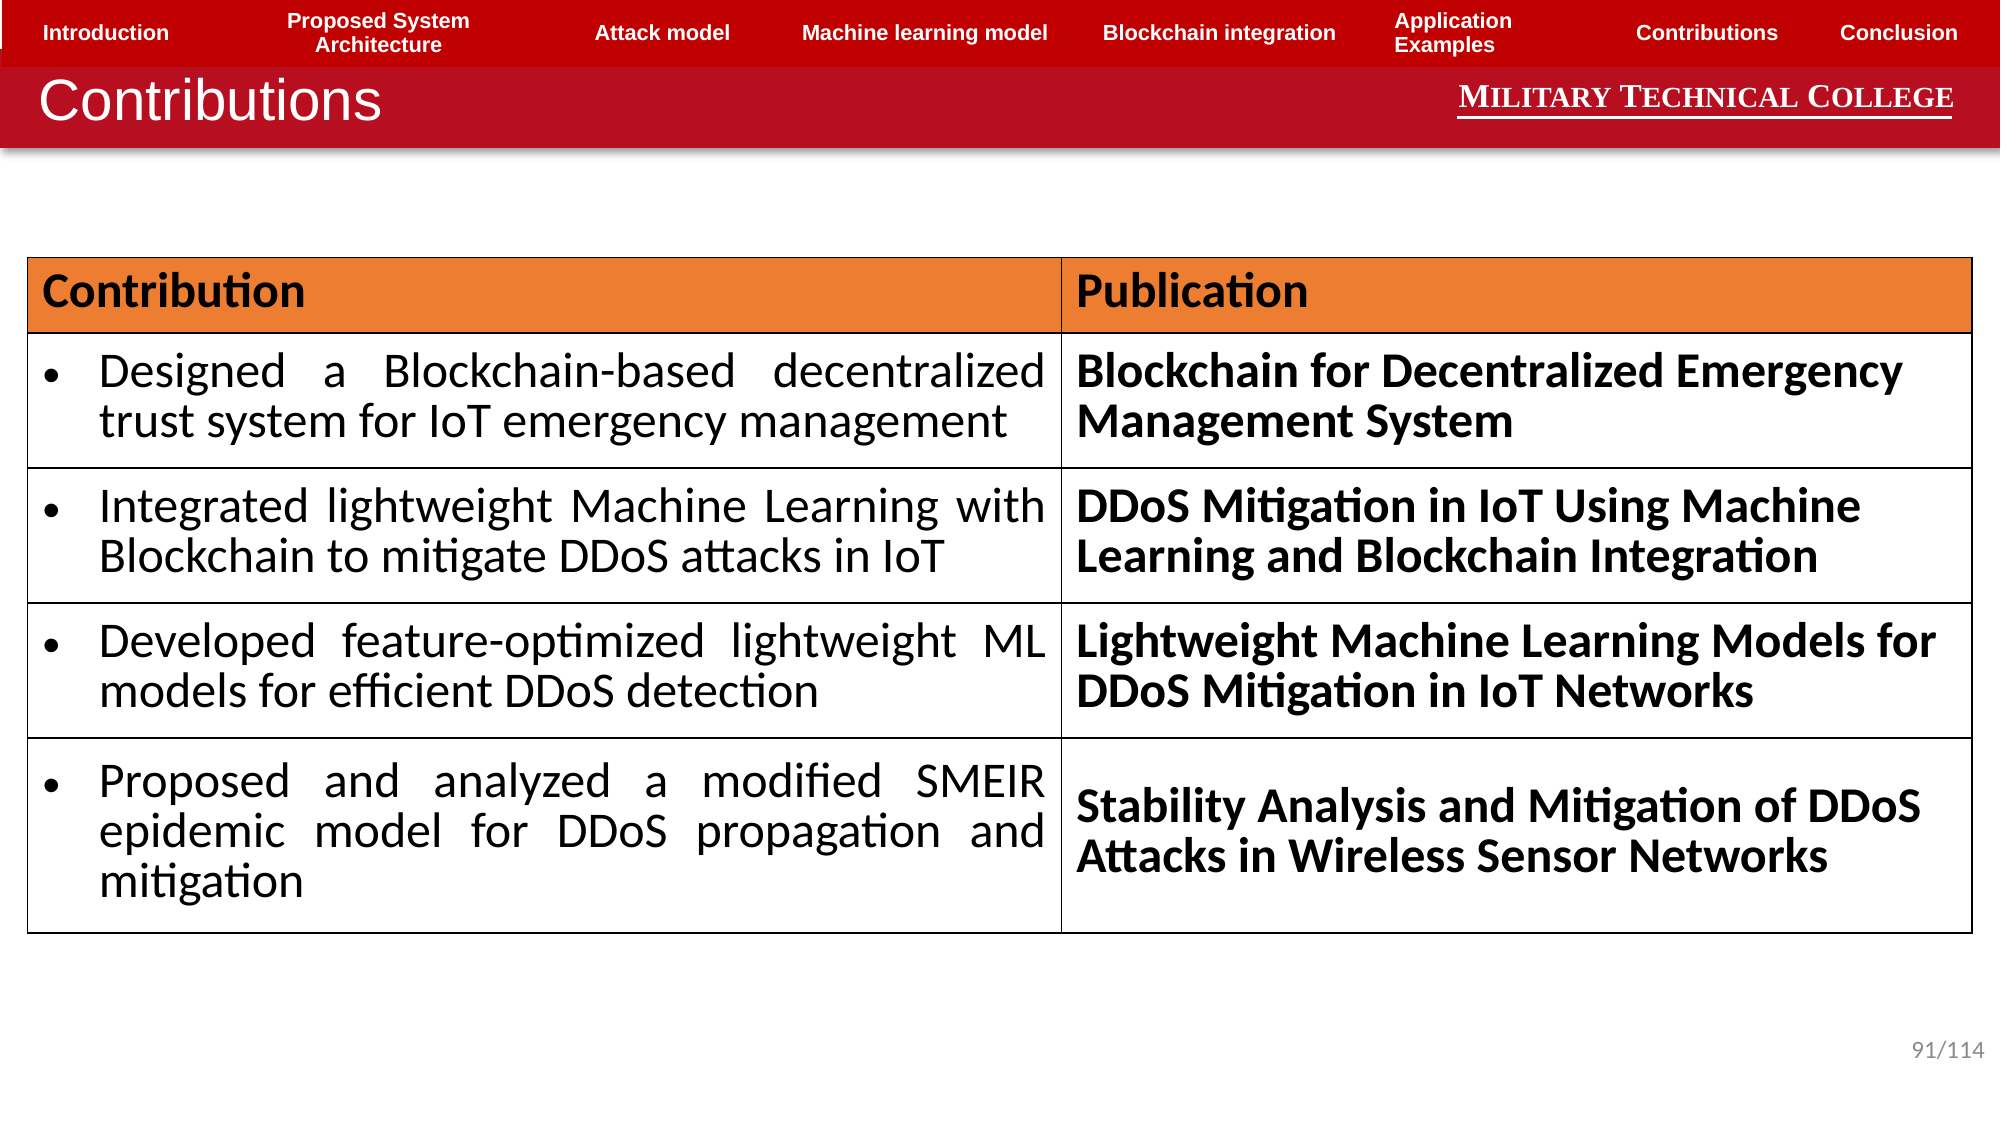

| Introduction | Proposed System Architecture | Attack model | Machine learning model | Blockchain integration | Application Examples | Contributions | Conclusion |
| --- | --- | --- | --- | --- | --- | --- | --- |

Contributions
MILITARY TECHNICAL COLLEGE
| Contribution | Publication |
| --- | --- |
| Designed a Blockchain-based decentralized trust system for IoT emergency management | Blockchain for Decentralized Emergency Management System |
| Integrated lightweight Machine Learning with Blockchain to mitigate DDoS attacks in IoT | DDoS Mitigation in IoT Using Machine Learning and Blockchain Integration |
| Developed feature-optimized lightweight ML models for efficient DDoS detection | Lightweight Machine Learning Models for DDoS Mitigation in IoT Networks |
| Proposed and analyzed a modified SMEIR epidemic model for DDoS propagation and mitigation | Stability Analysis and Mitigation of DDoS Attacks in Wireless Sensor Networks |